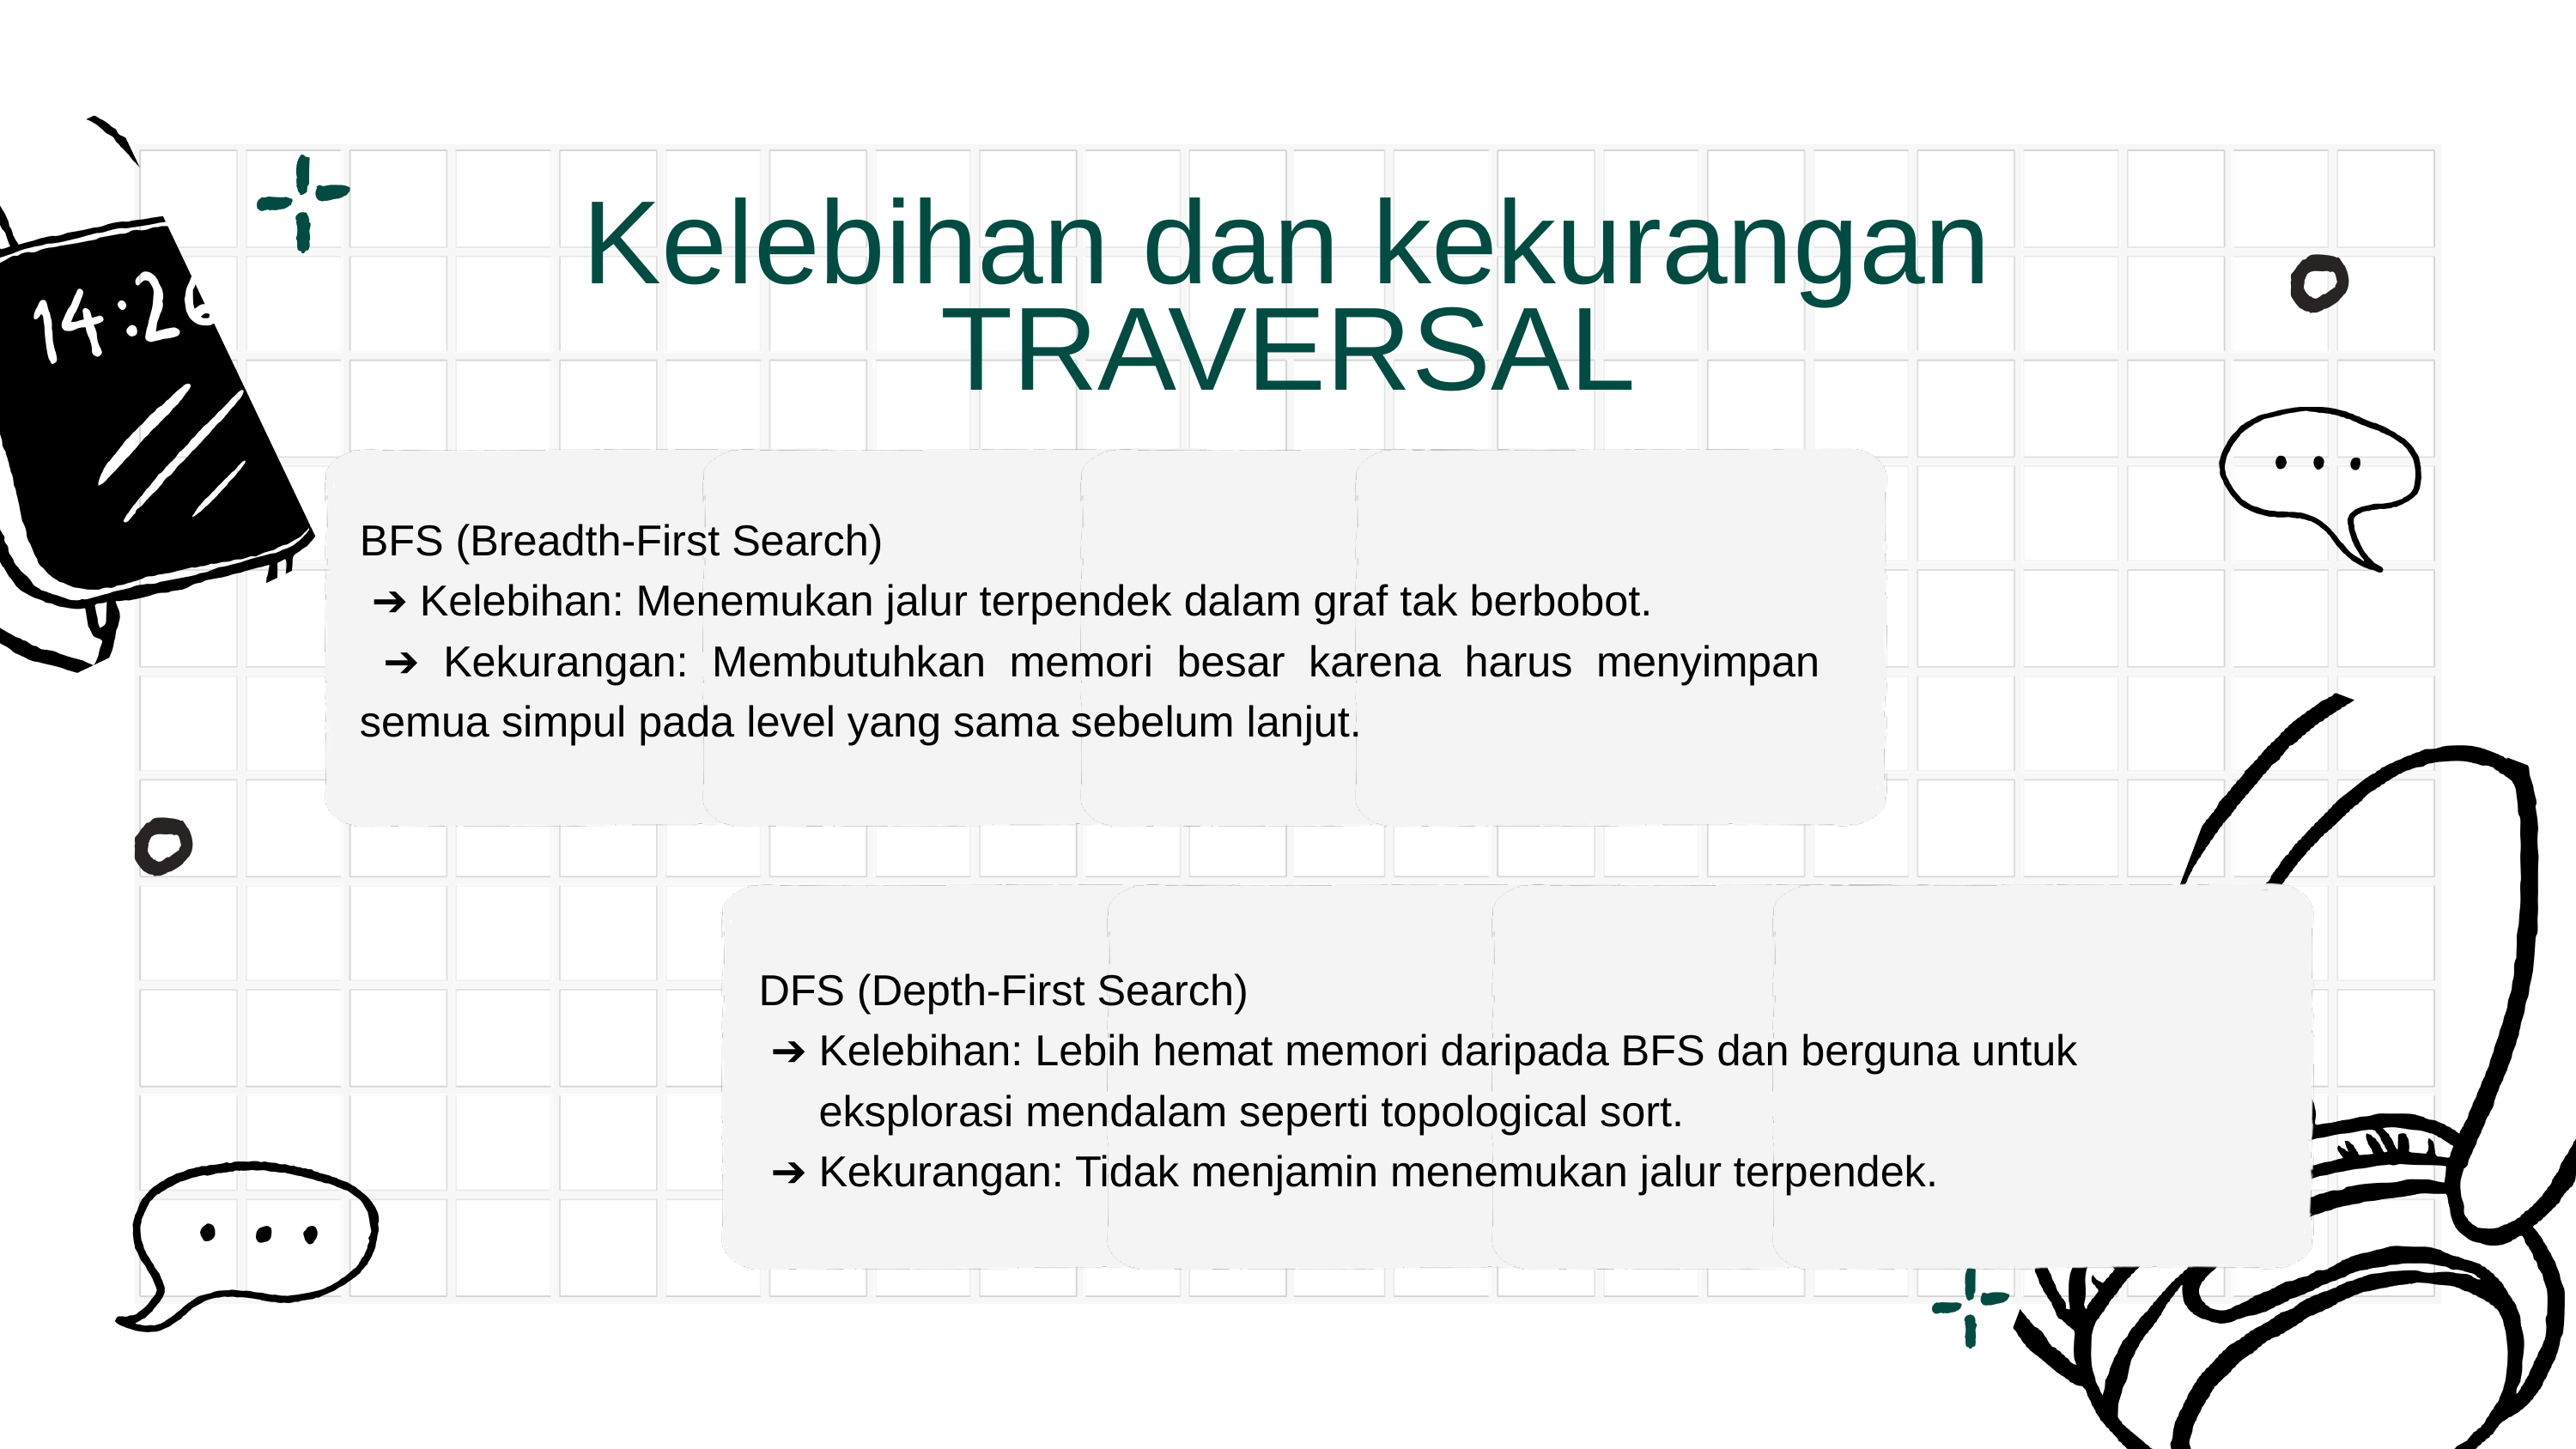

Kelebihan dan kekurangan TRAVERSAL

BFS (Breadth-First Search)
 ➔ Kelebihan: Menemukan jalur terpendek dalam graf tak berbobot.
 ➔ Kekurangan: Membutuhkan memori besar karena harus menyimpan semua simpul pada level yang sama sebelum lanjut.

DFS (Depth-First Search)
 ➔ Kelebihan: Lebih hemat memori daripada BFS dan berguna untuk
     eksplorasi mendalam seperti topological sort.
 ➔ Kekurangan: Tidak menjamin menemukan jalur terpendek.